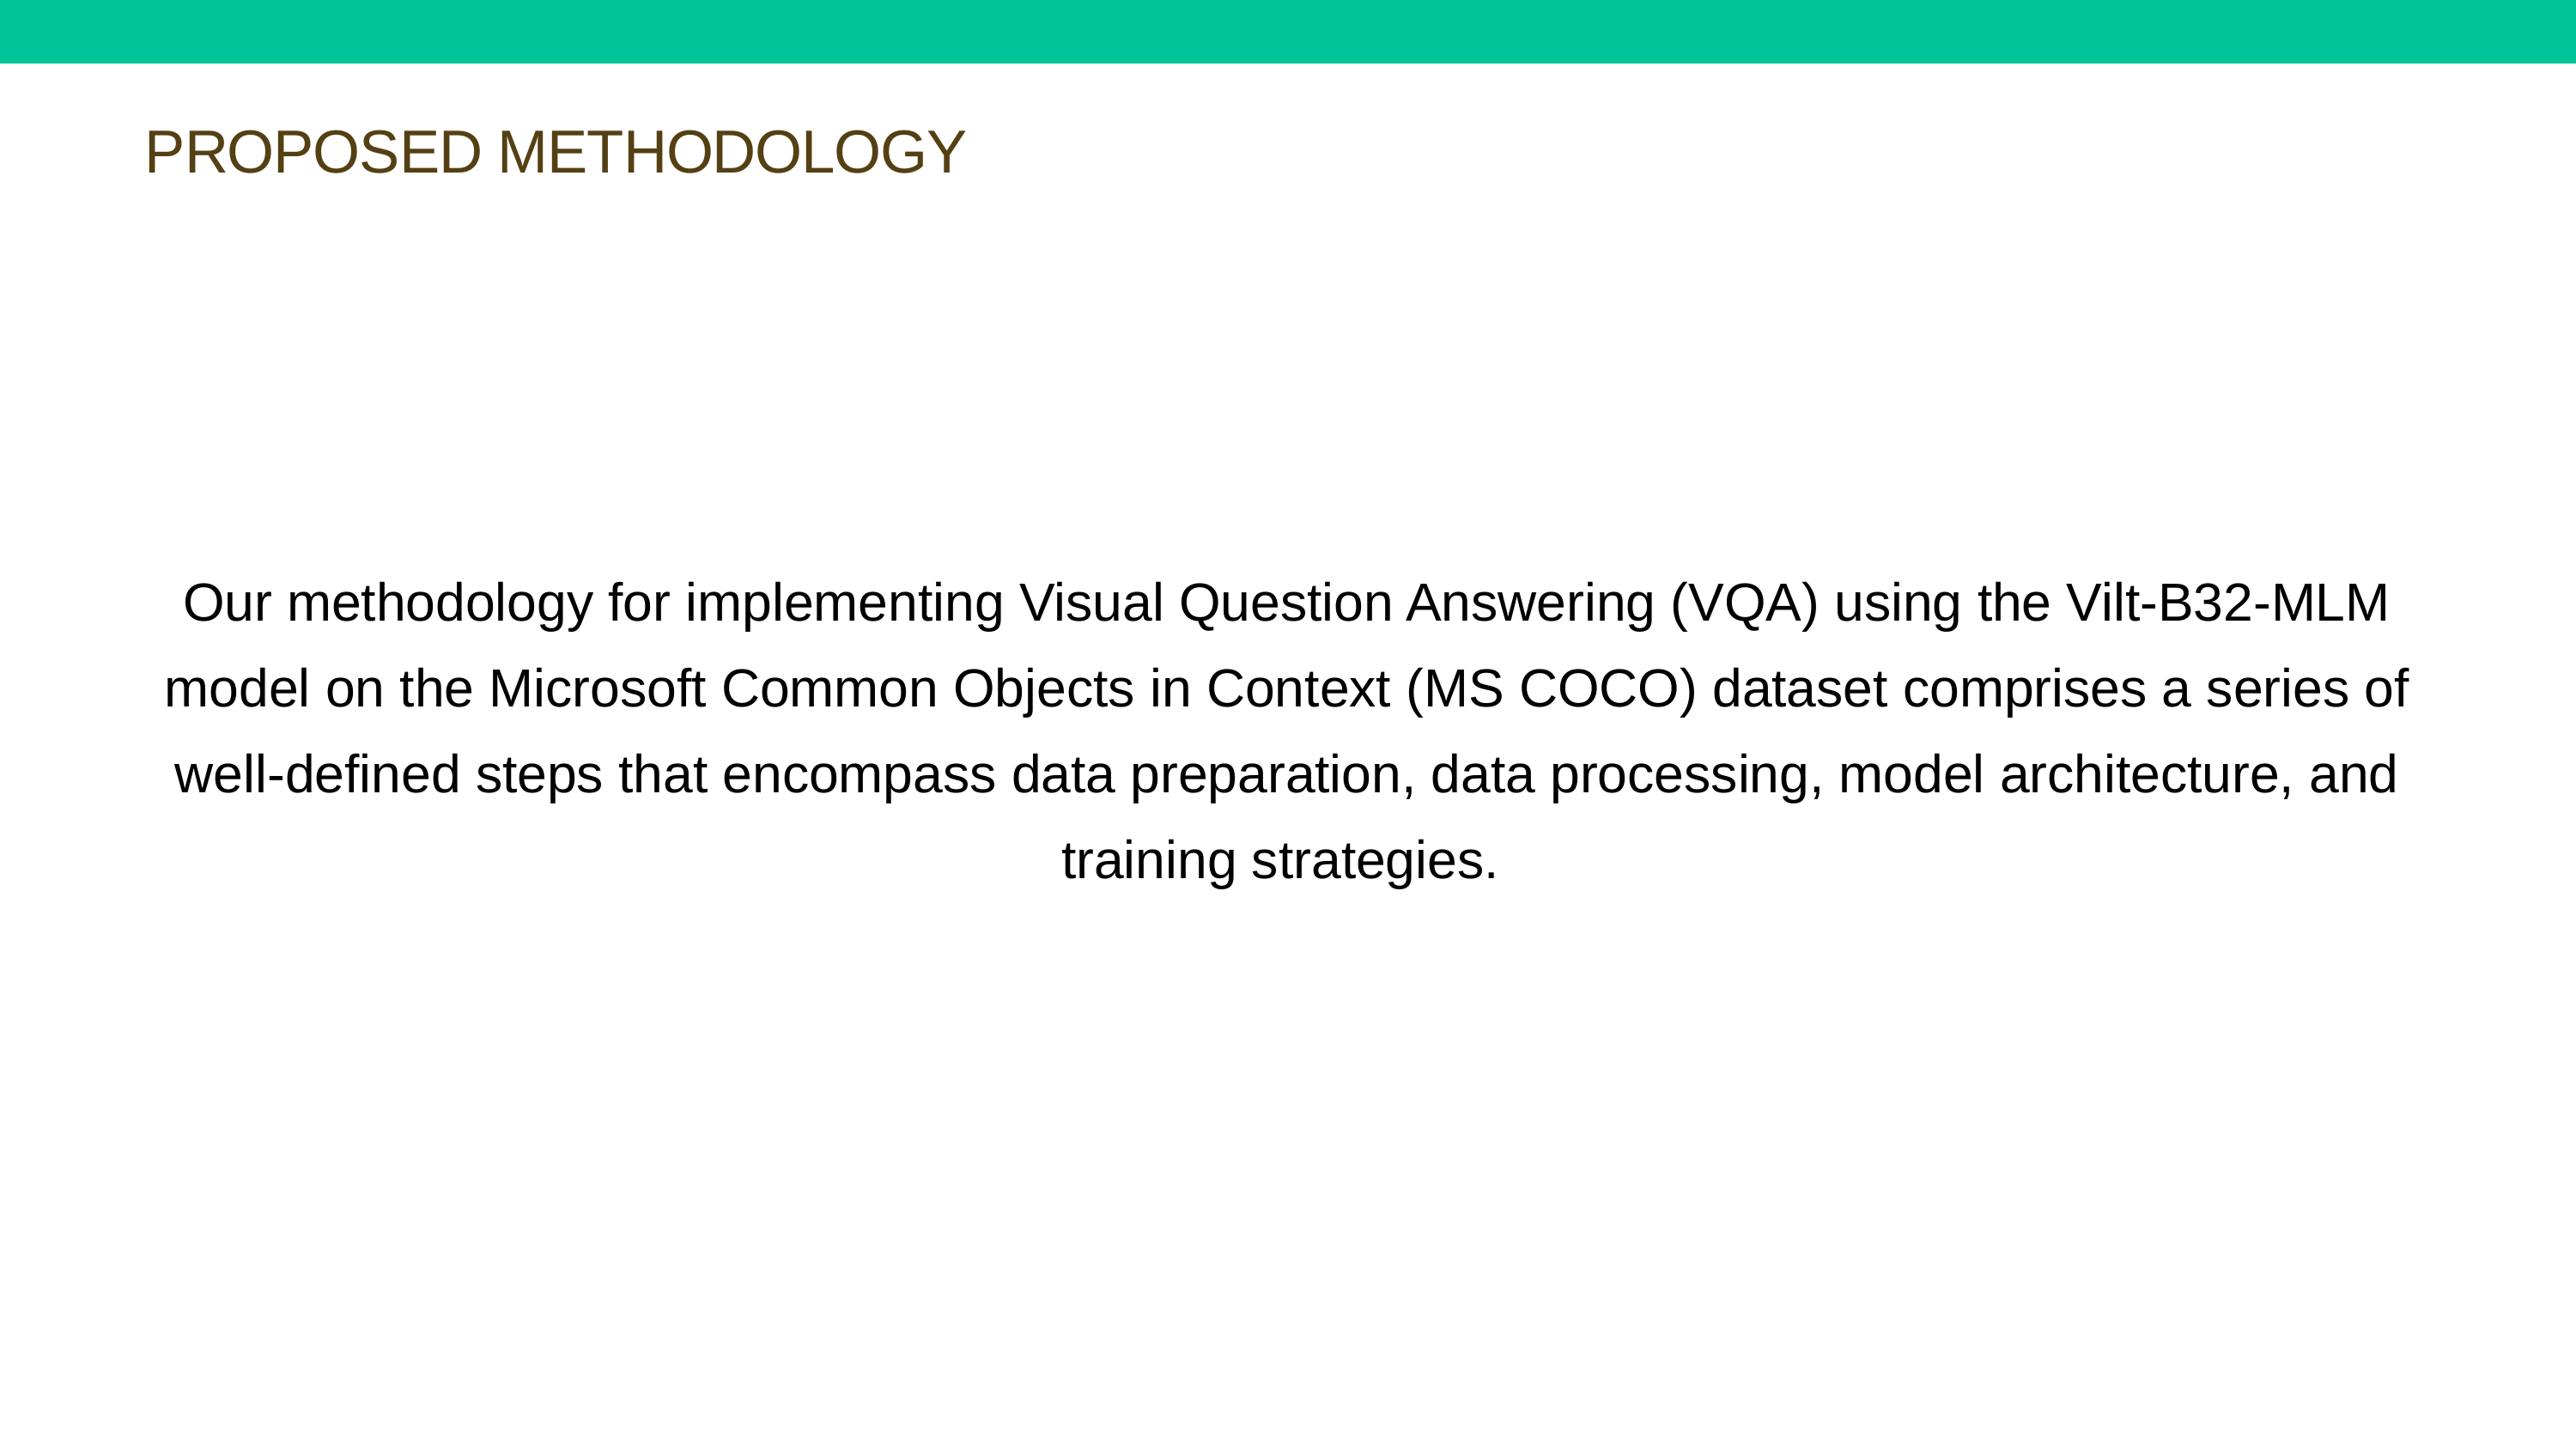

PROPOSED METHODOLOGY
Our methodology for implementing Visual Question Answering (VQA) using the Vilt-B32-MLM model on the Microsoft Common Objects in Context (MS COCO) dataset comprises a series of well-defined steps that encompass data preparation, data processing, model architecture, and training strategies.